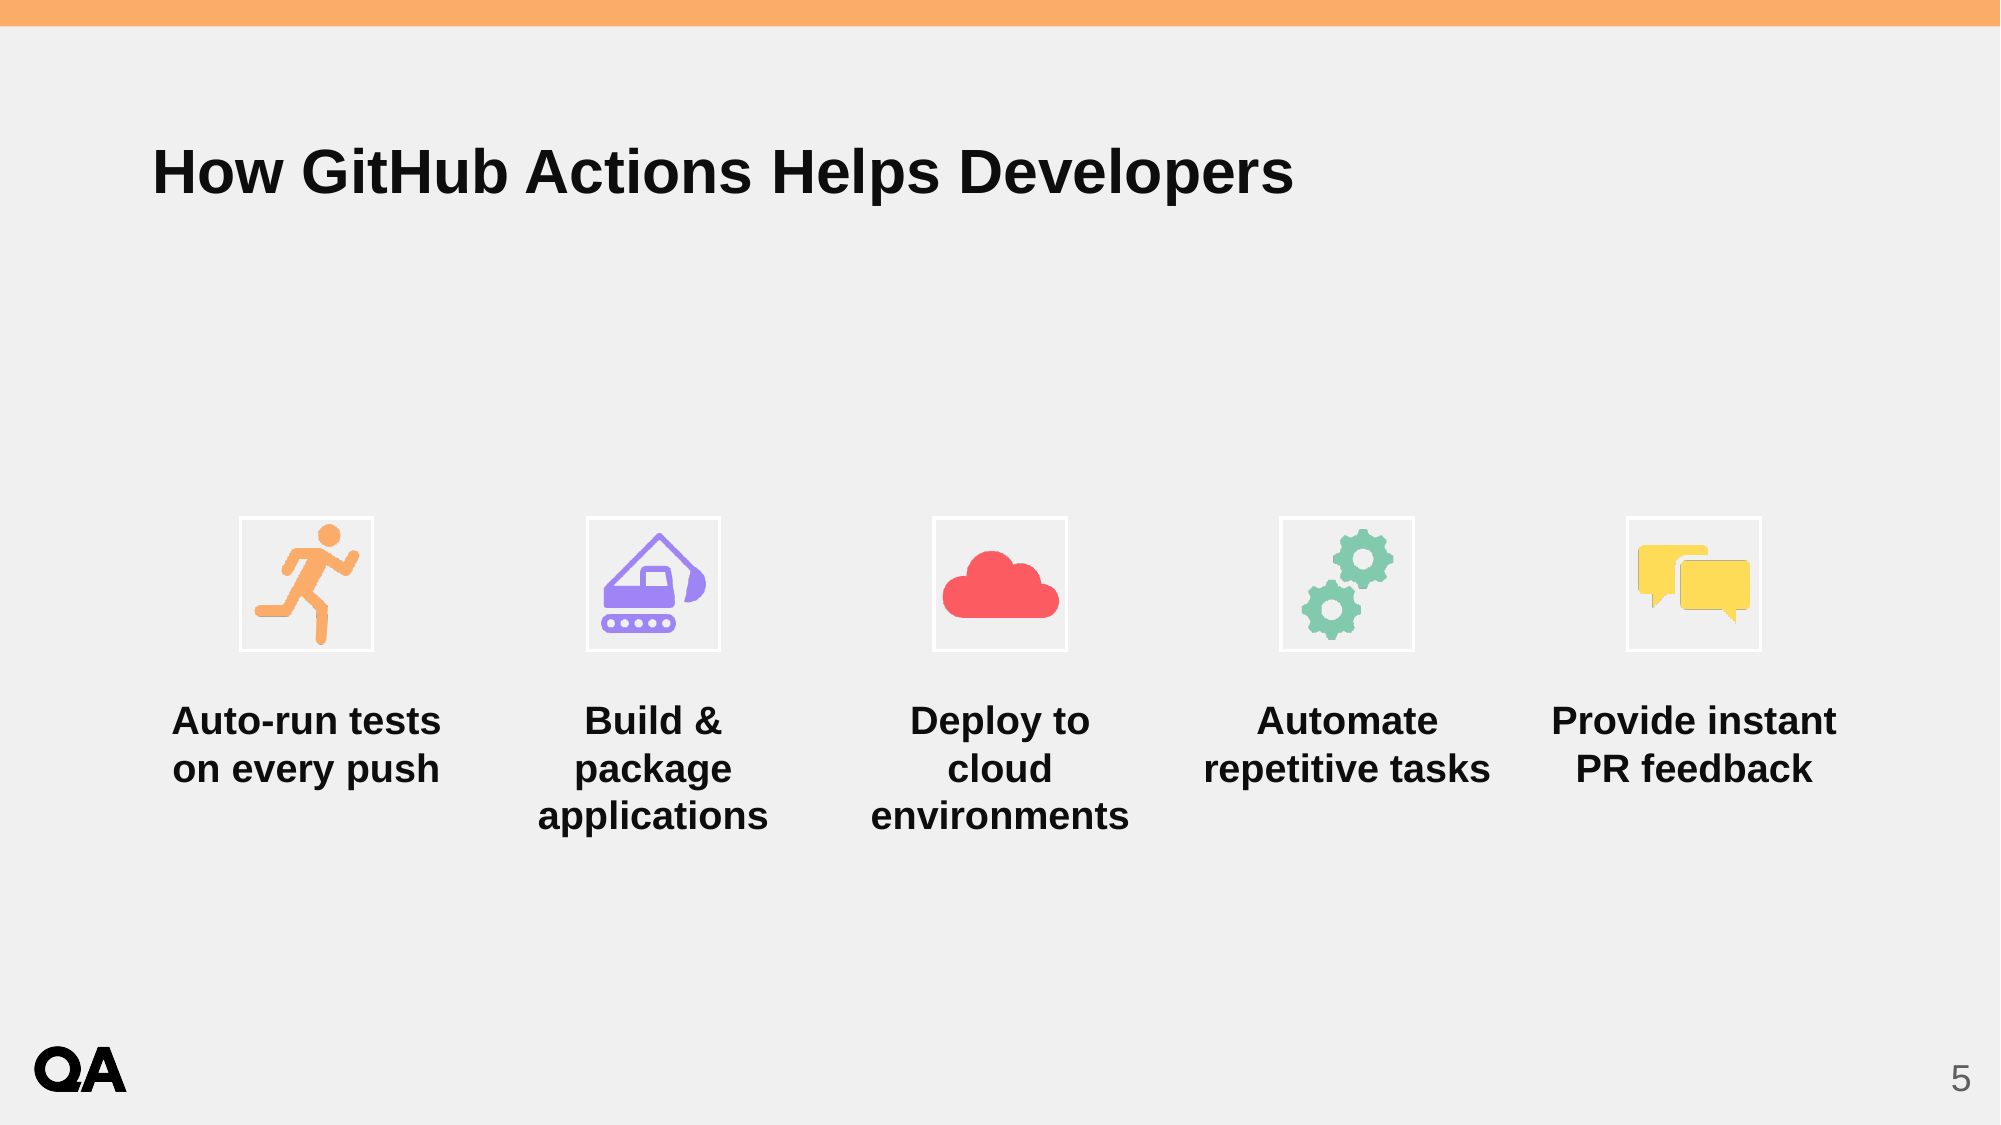

# How GitHub Actions Helps Developers
Auto‑run tests on every push
Build & package applications
Deploy to cloud environments
Automate repetitive tasks
Provide instant PR feedback
5